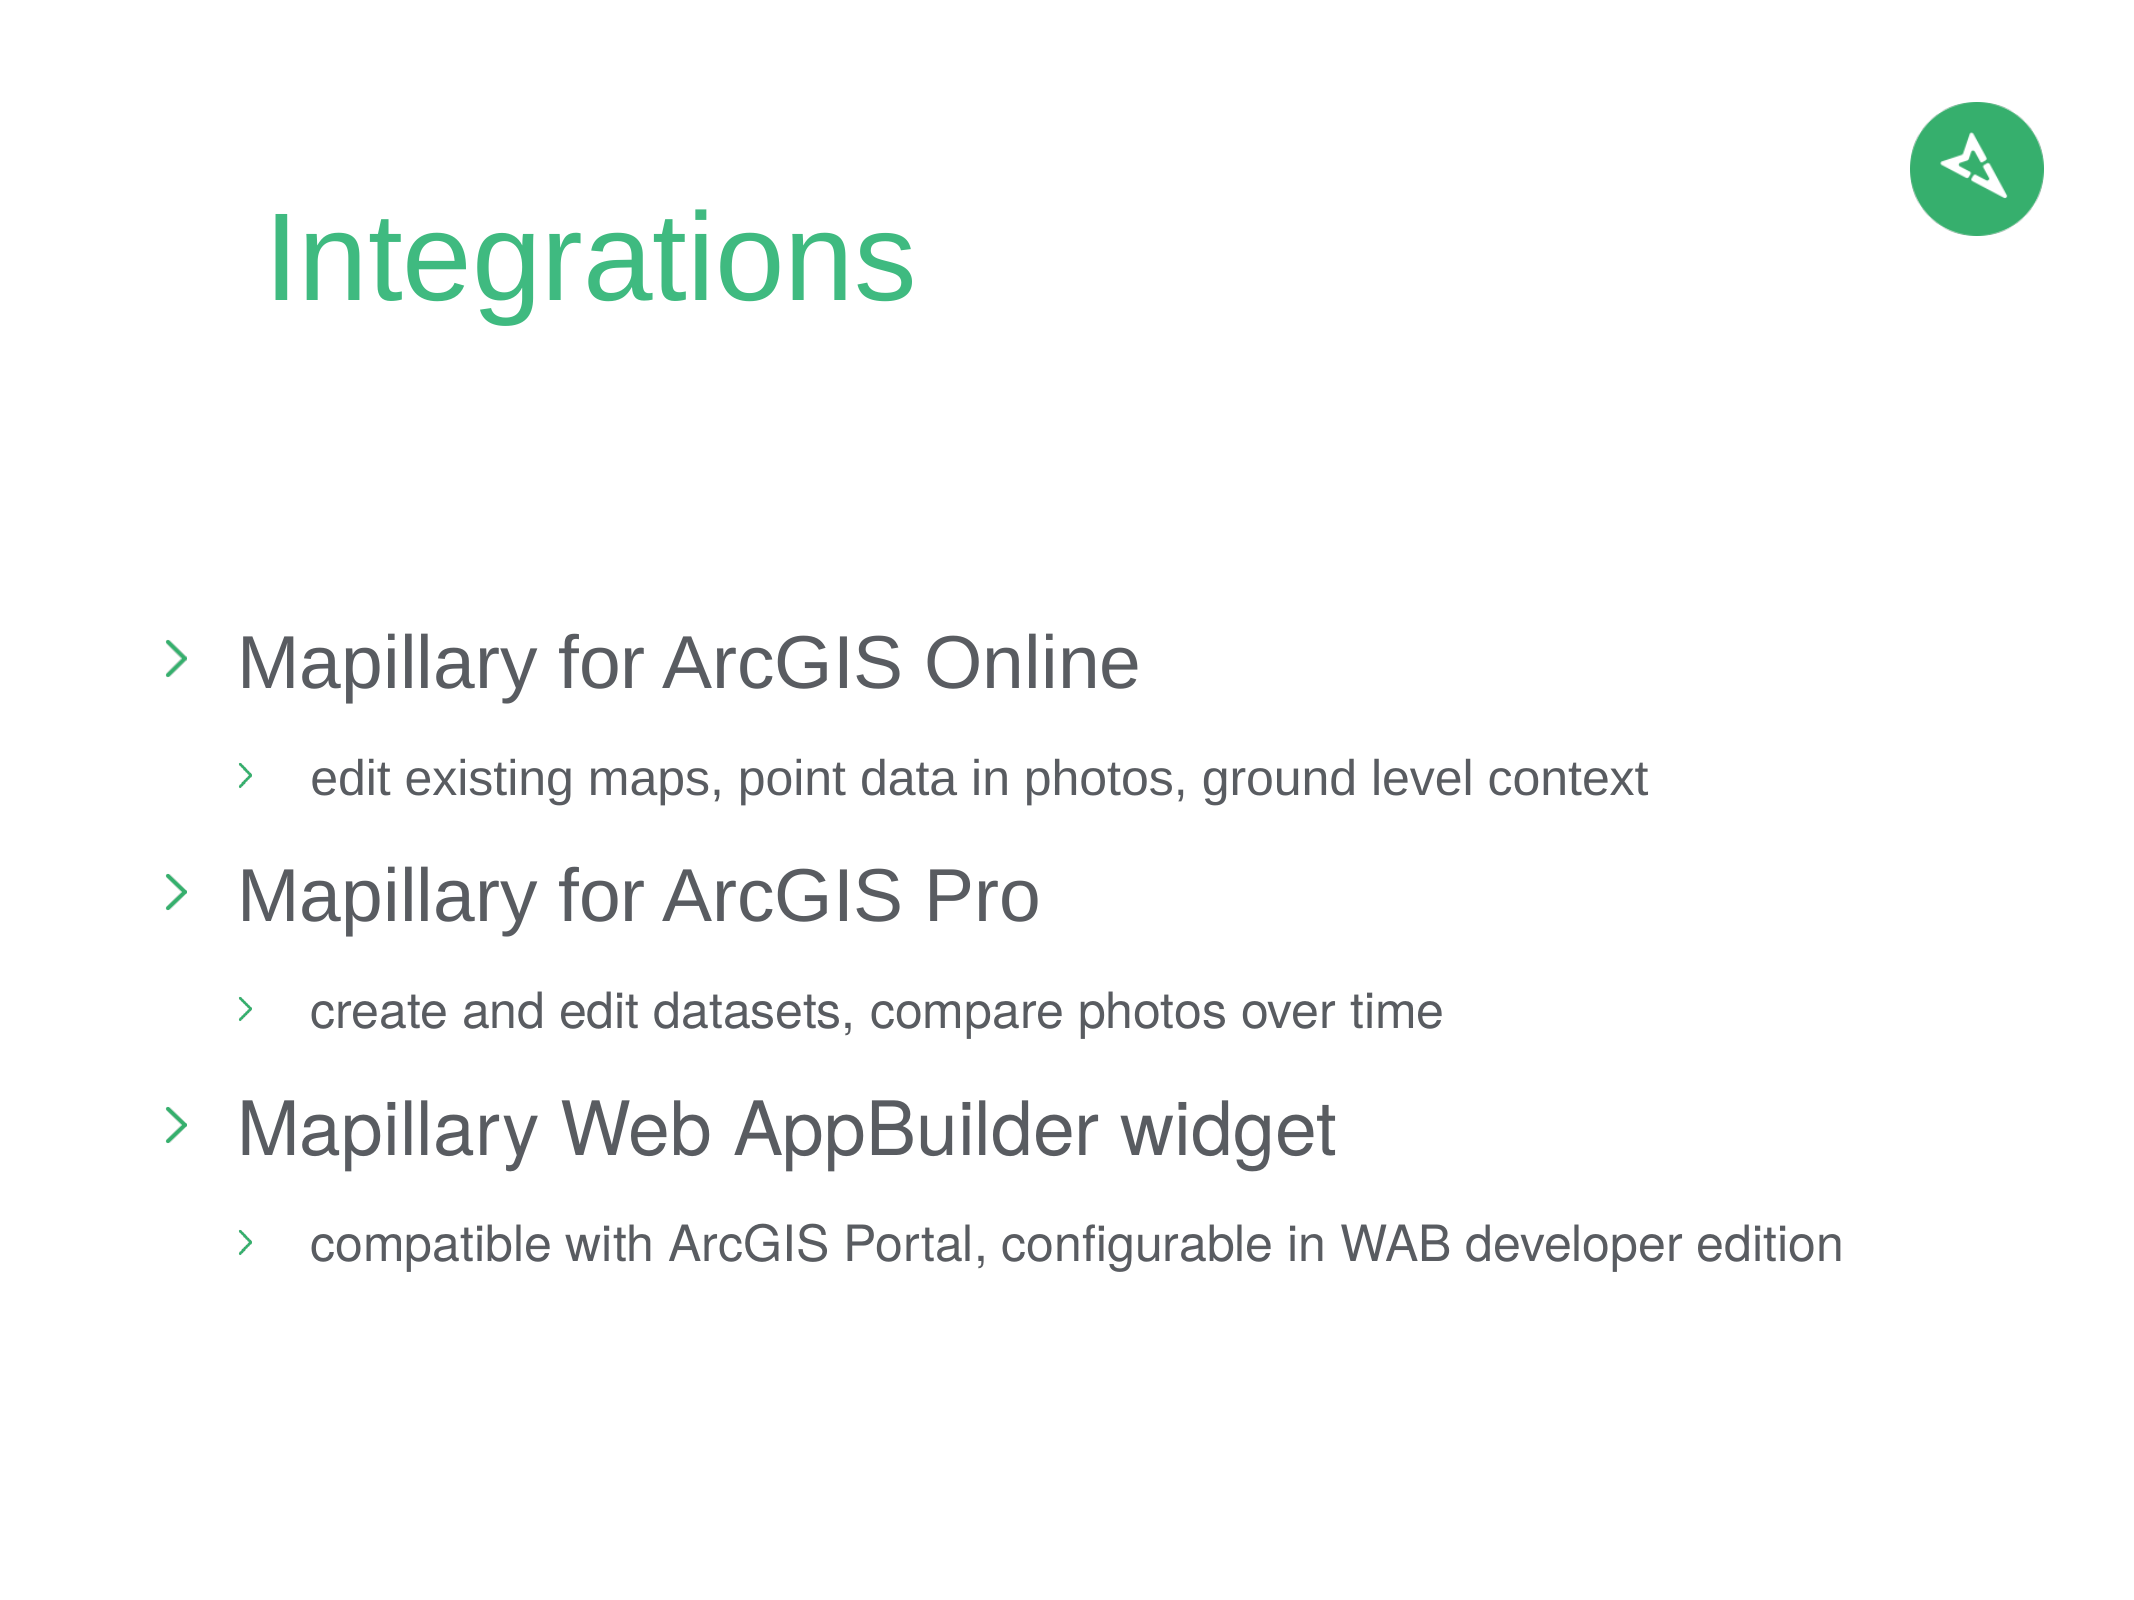

Mapillary for ArcGIS Online
edit existing maps, point data in photos, ground level context
Mapillary for ArcGIS Pro
create and edit datasets, compare photos over time
Mapillary Web AppBuilder widget
compatible with ArcGIS Portal, configurable in WAB developer edition
# Integrations